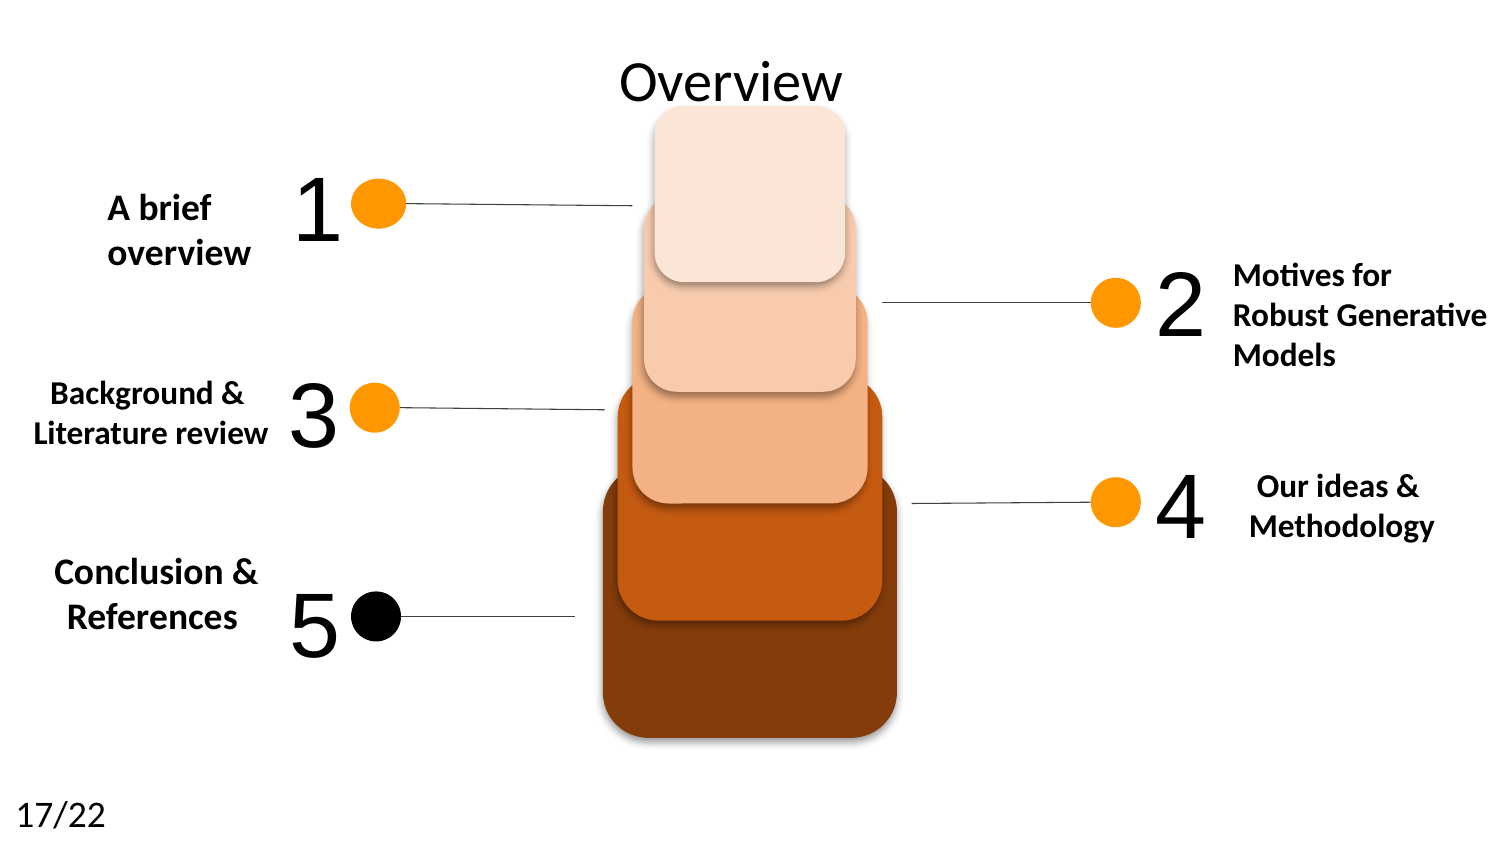

Overview

1
A brief overview

2
Motives for
Robust Generative
Models

3
Background &
Literature review

4
Our ideas &
Methodology

Conclusion &
References
5

17/22